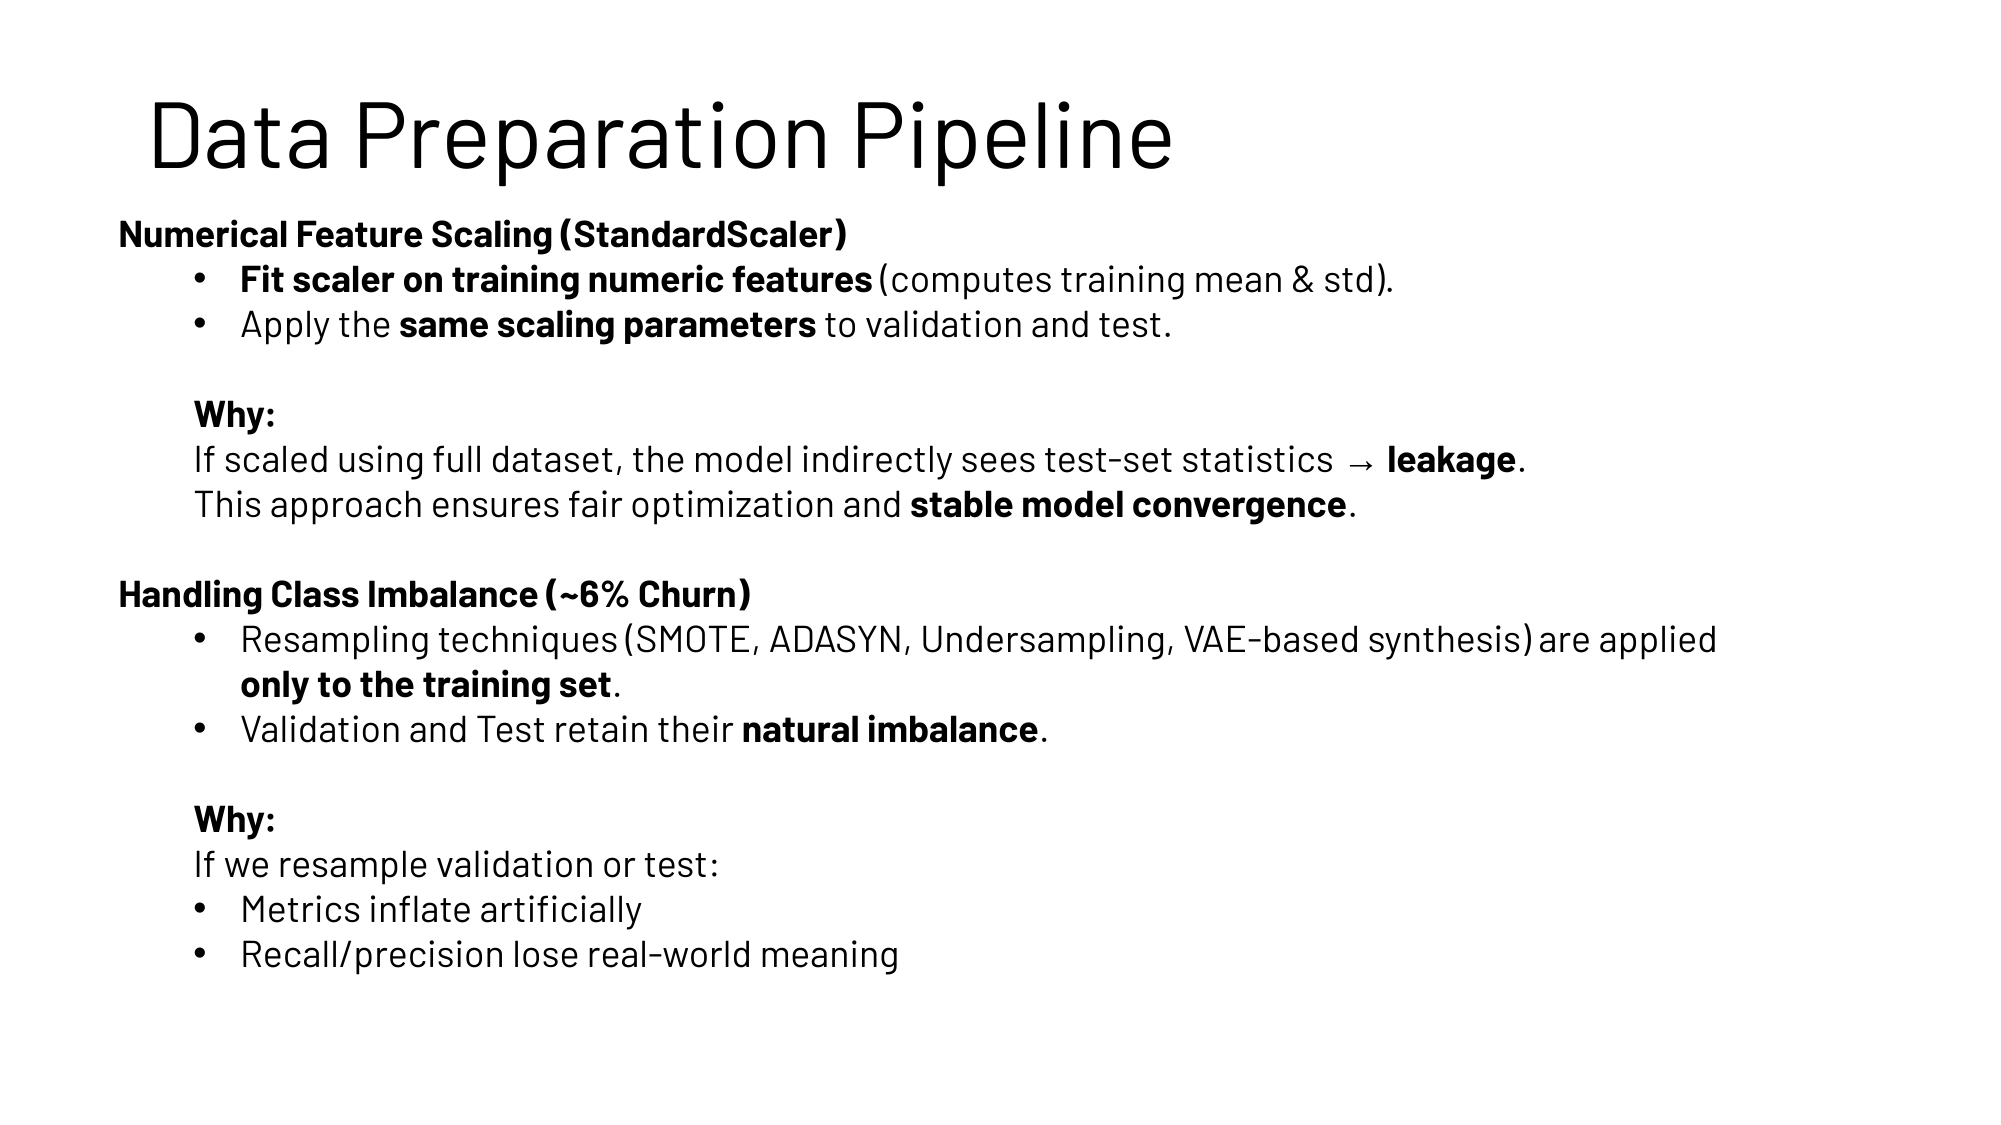

Data Preparation Pipeline
Numerical Feature Scaling (StandardScaler)
Fit scaler on training numeric features (computes training mean & std).
Apply the same scaling parameters to validation and test.
Why:
If scaled using full dataset, the model indirectly sees test-set statistics → leakage.
This approach ensures fair optimization and stable model convergence.

Handling Class Imbalance (~6% Churn)
Resampling techniques (SMOTE, ADASYN, Undersampling, VAE-based synthesis) are applied only to the training set.
Validation and Test retain their natural imbalance.
Why:
If we resample validation or test:
Metrics inflate artificially
Recall/precision lose real-world meaning